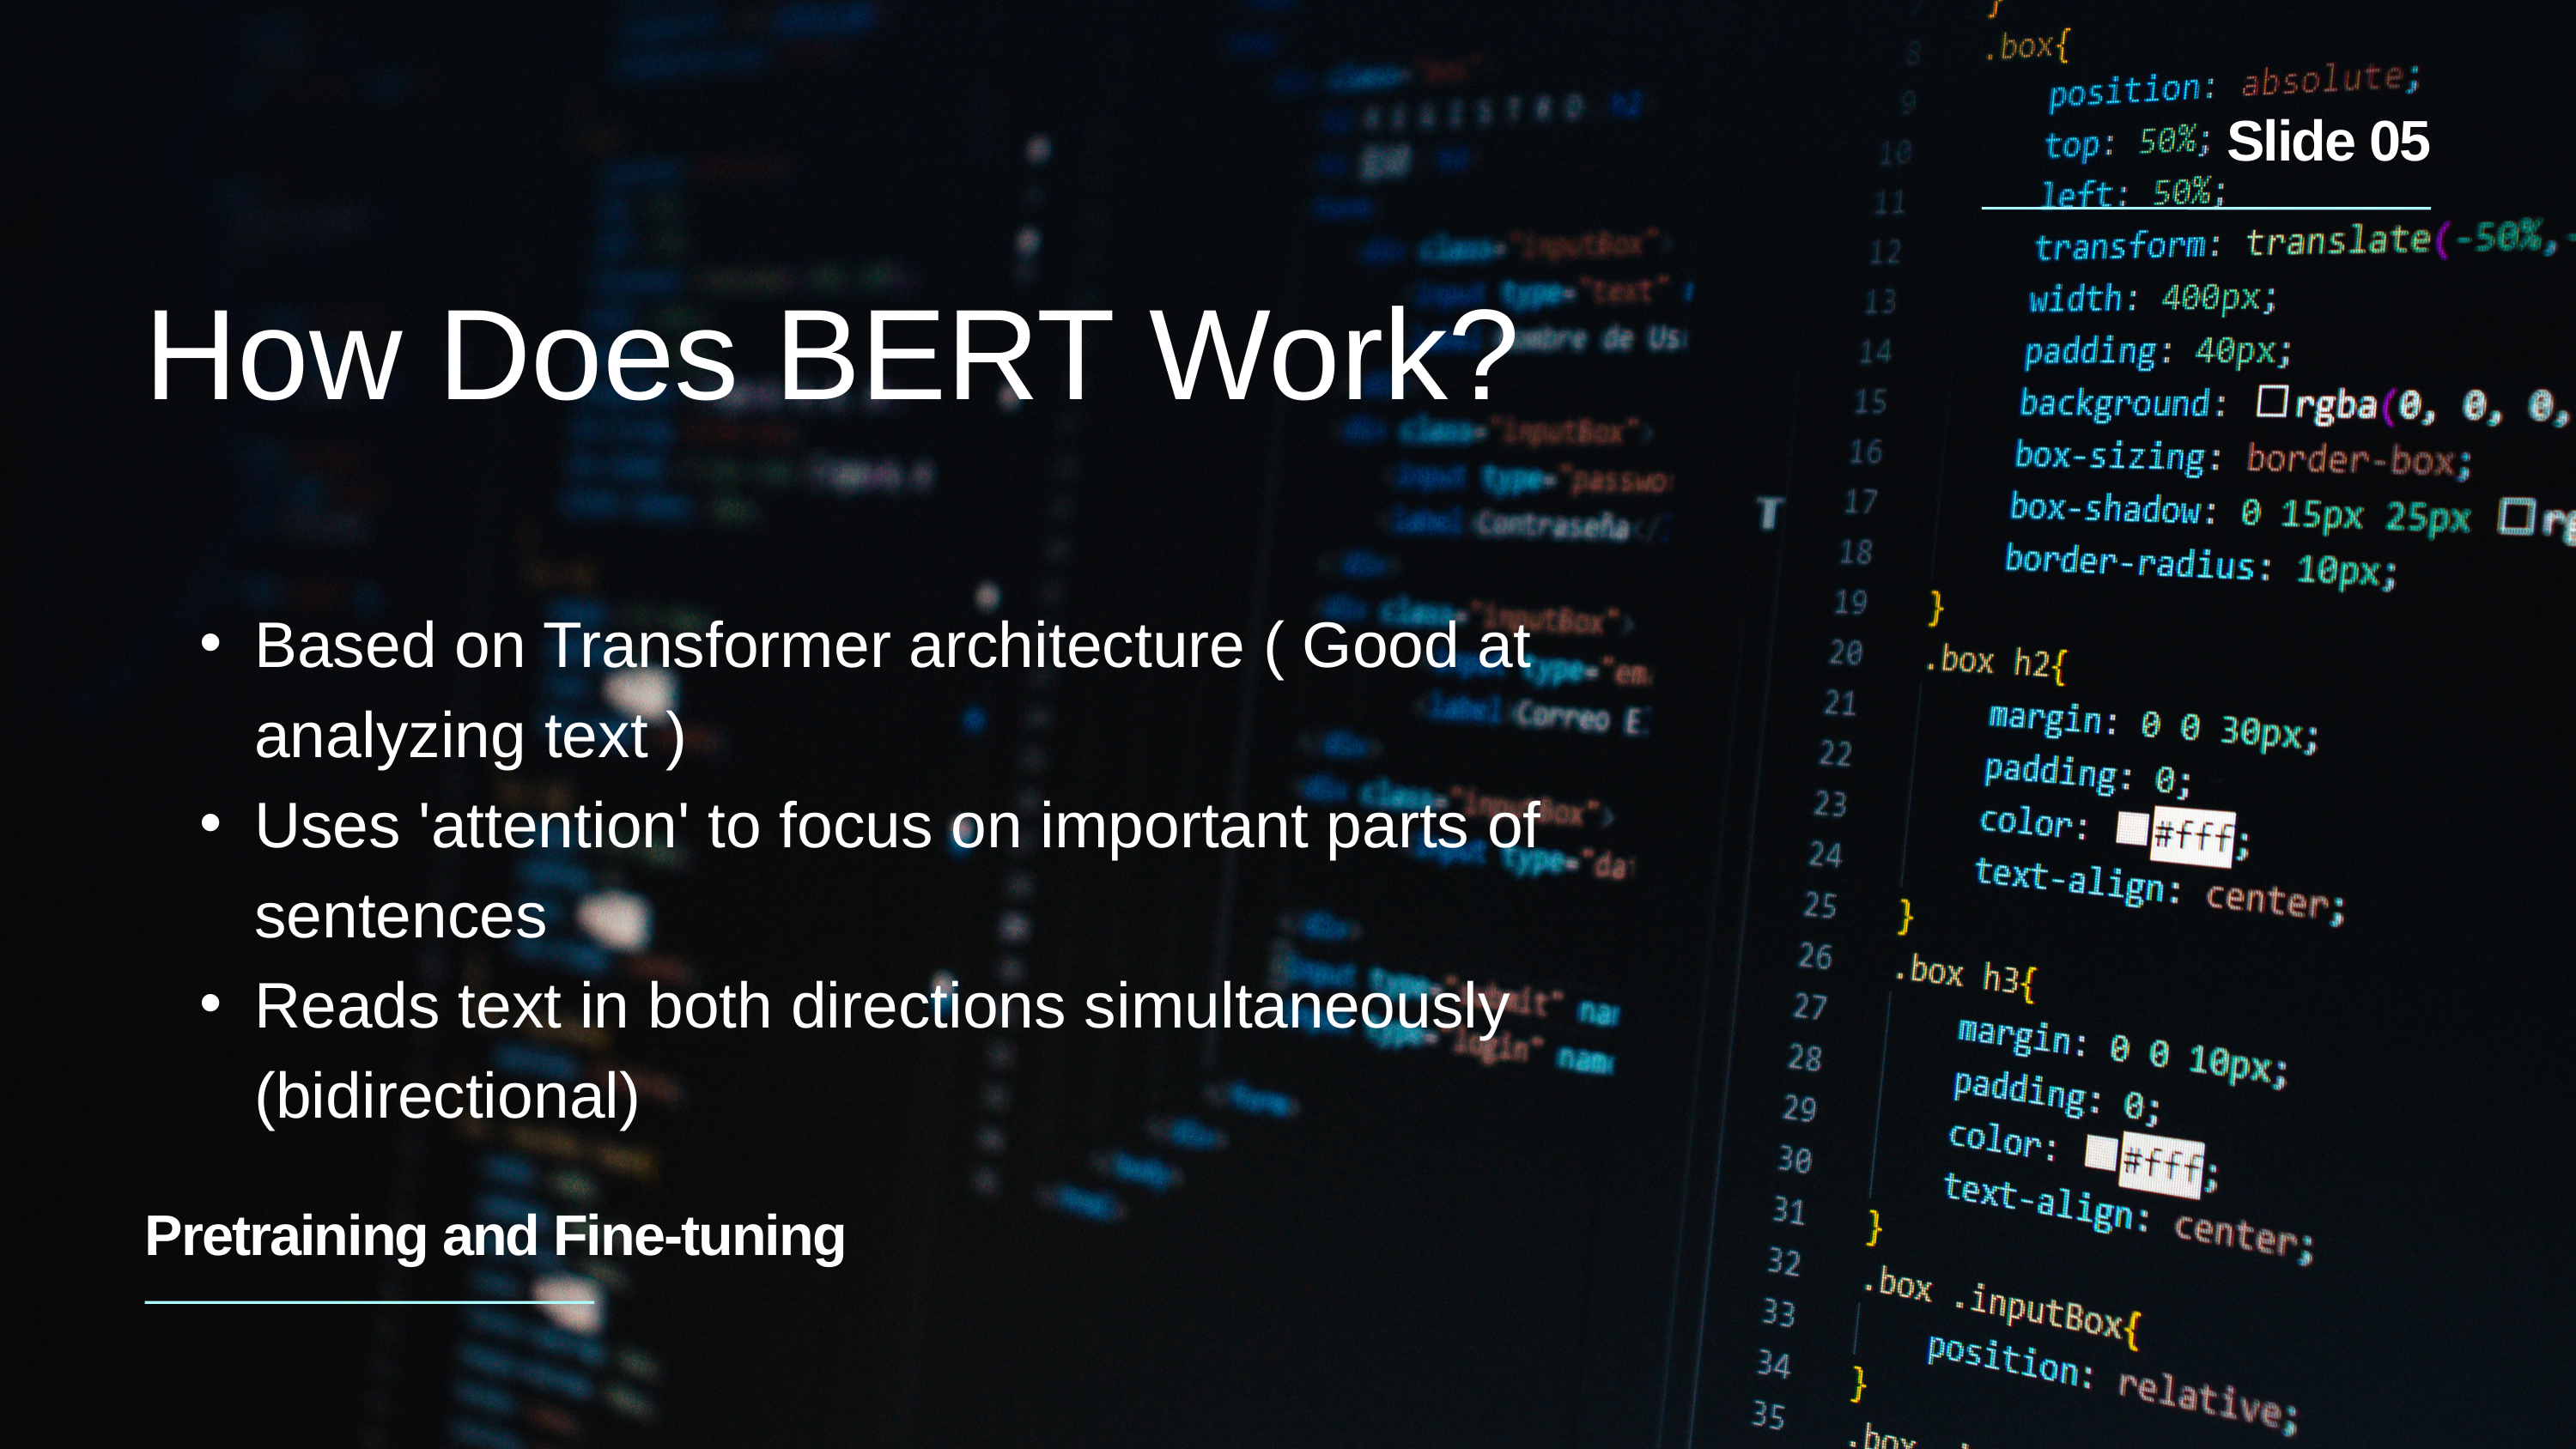

Slide 05

How Does BERT Work?
Based on Transformer architecture ( Good at analyzing text )
Uses 'attention' to focus on important parts of sentences
Reads text in both directions simultaneously (bidirectional)
Pretraining and Fine-tuning